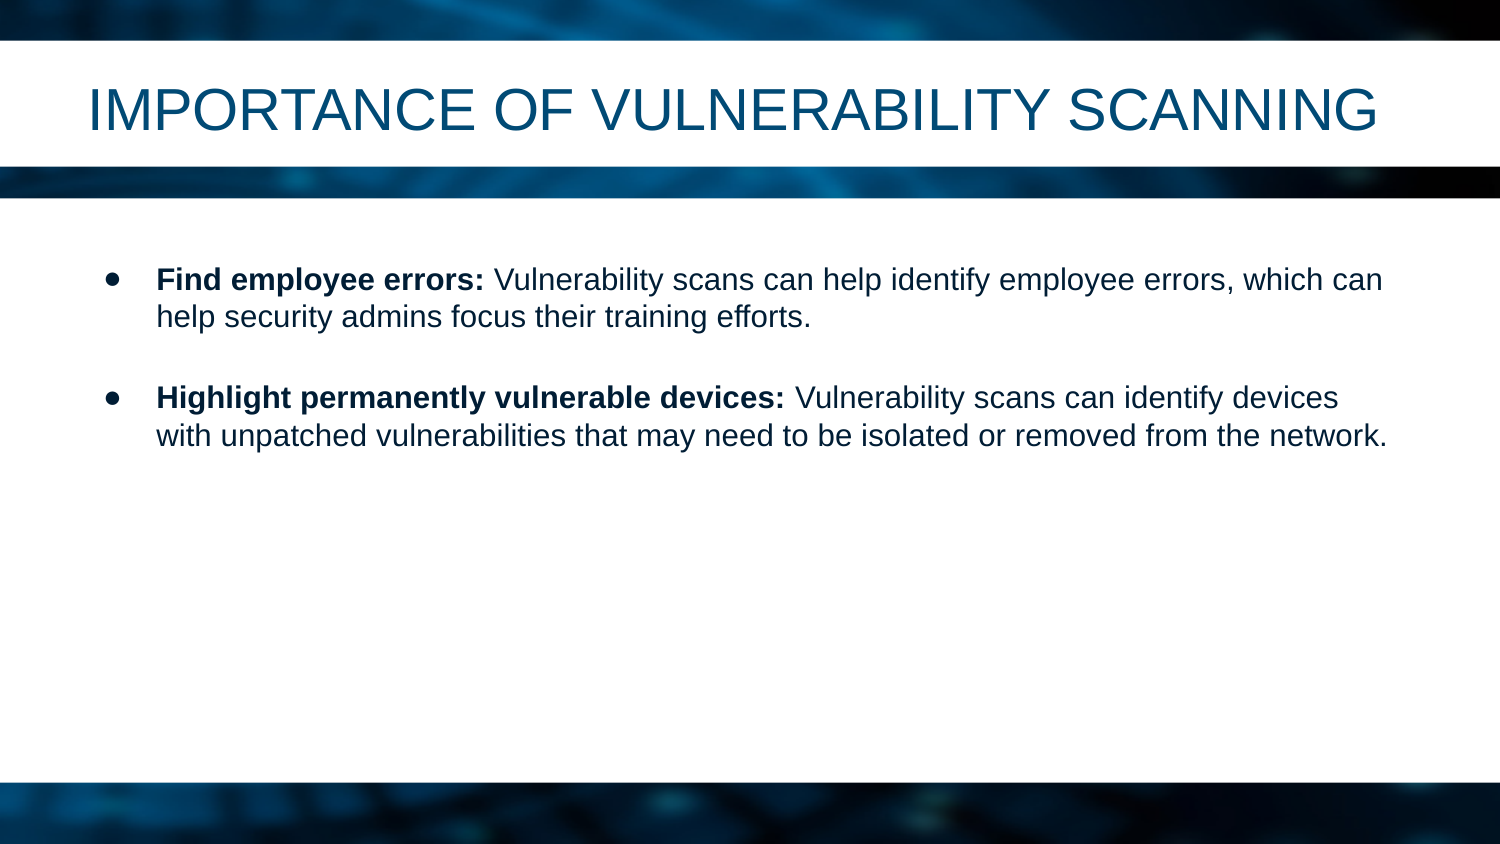

# IMPORTANCE OF VULNERABILITY SCANNING

Find employee errors: Vulnerability scans can help identify employee errors, which can help security admins focus their training efforts.
Highlight permanently vulnerable devices: Vulnerability scans can identify devices with unpatched vulnerabilities that may need to be isolated or removed from the network.